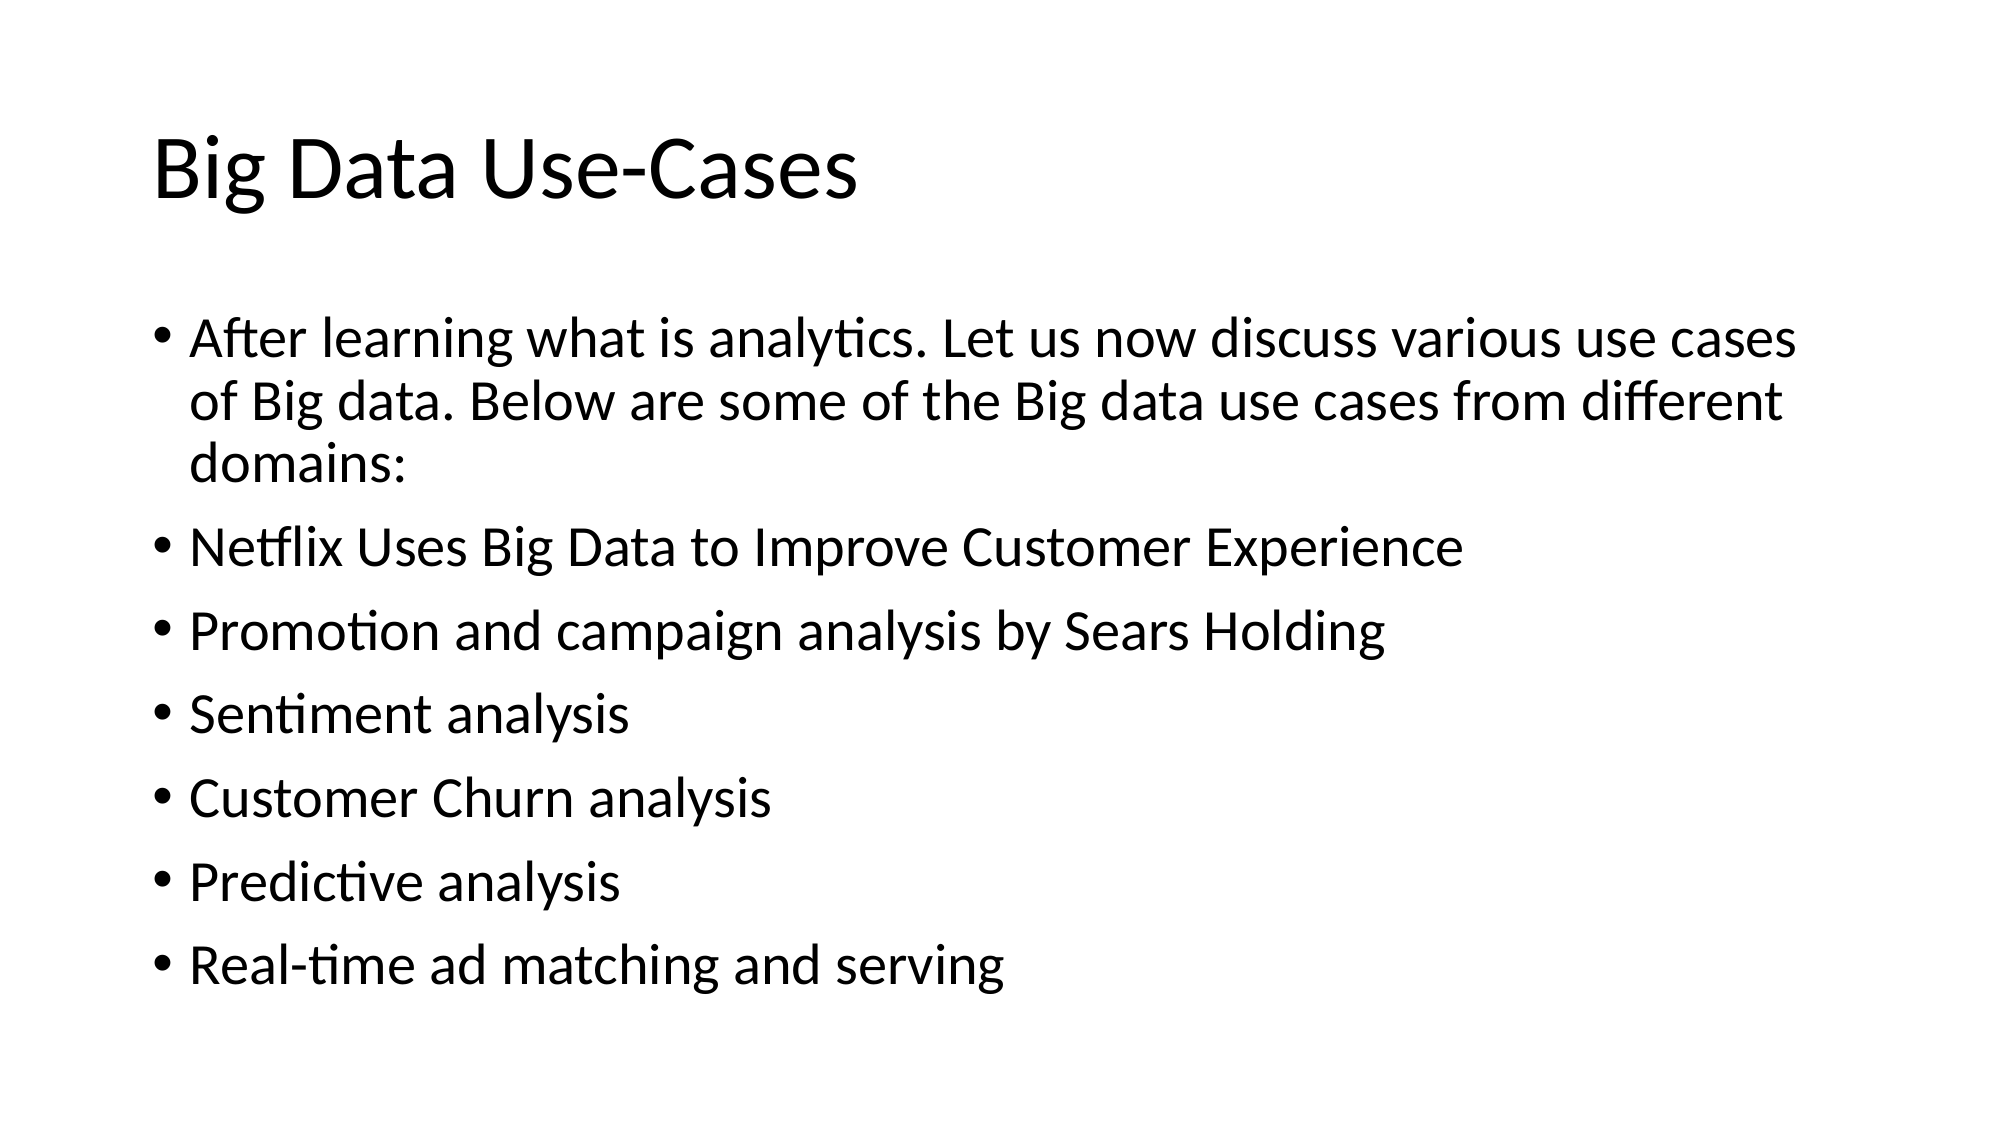

# Big Data Use-Cases
After learning what is analytics. Let us now discuss various use cases of Big data. Below are some of the Big data use cases from different domains:
Netflix Uses Big Data to Improve Customer Experience
Promotion and campaign analysis by Sears Holding
Sentiment analysis
Customer Churn analysis
Predictive analysis
Real-time ad matching and serving